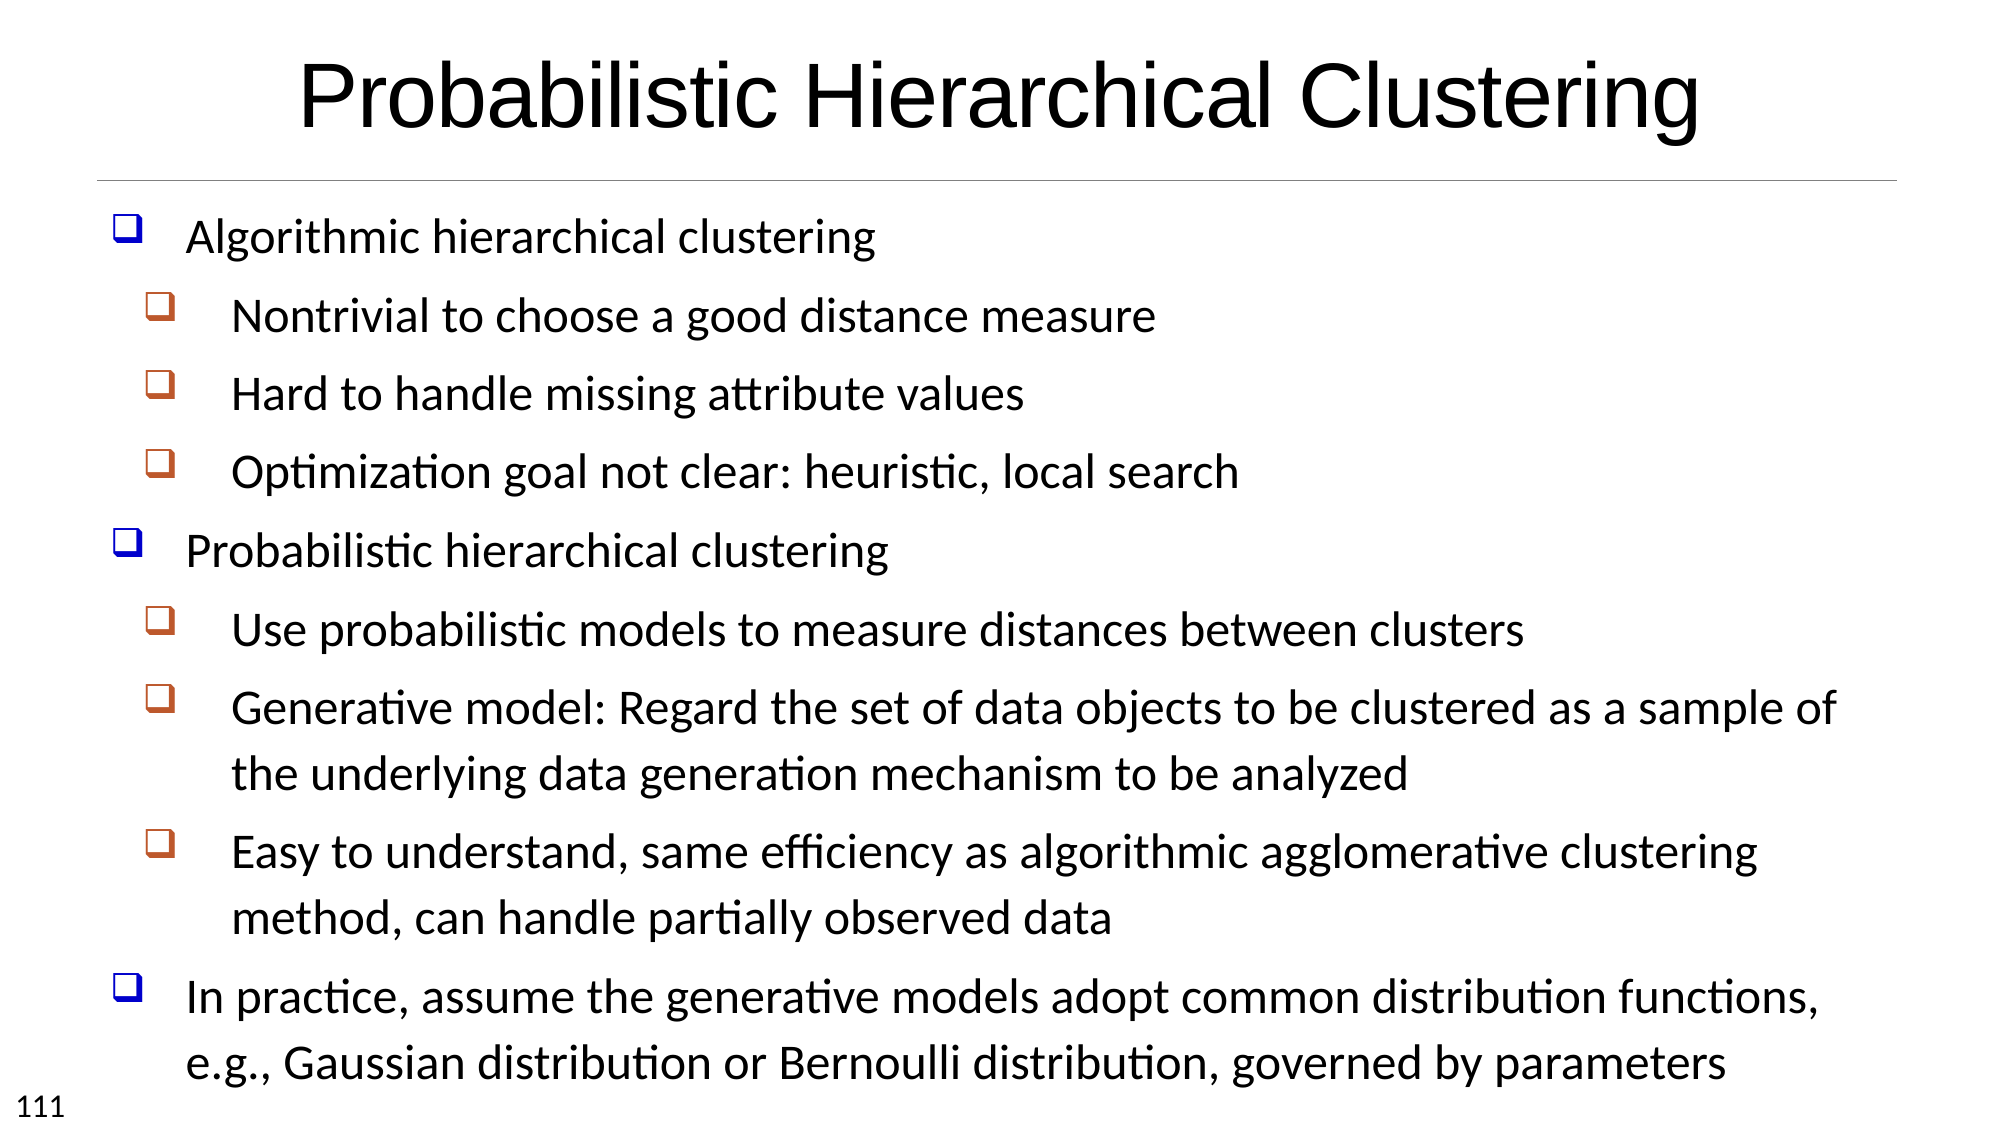

# Probabilistic Hierarchical Clustering
Algorithmic hierarchical clustering
Nontrivial to choose a good distance measure
Hard to handle missing attribute values
Optimization goal not clear: heuristic, local search
Probabilistic hierarchical clustering
Use probabilistic models to measure distances between clusters
Generative model: Regard the set of data objects to be clustered as a sample of the underlying data generation mechanism to be analyzed
Easy to understand, same efficiency as algorithmic agglomerative clustering method, can handle partially observed data
In practice, assume the generative models adopt common distribution functions, e.g., Gaussian distribution or Bernoulli distribution, governed by parameters